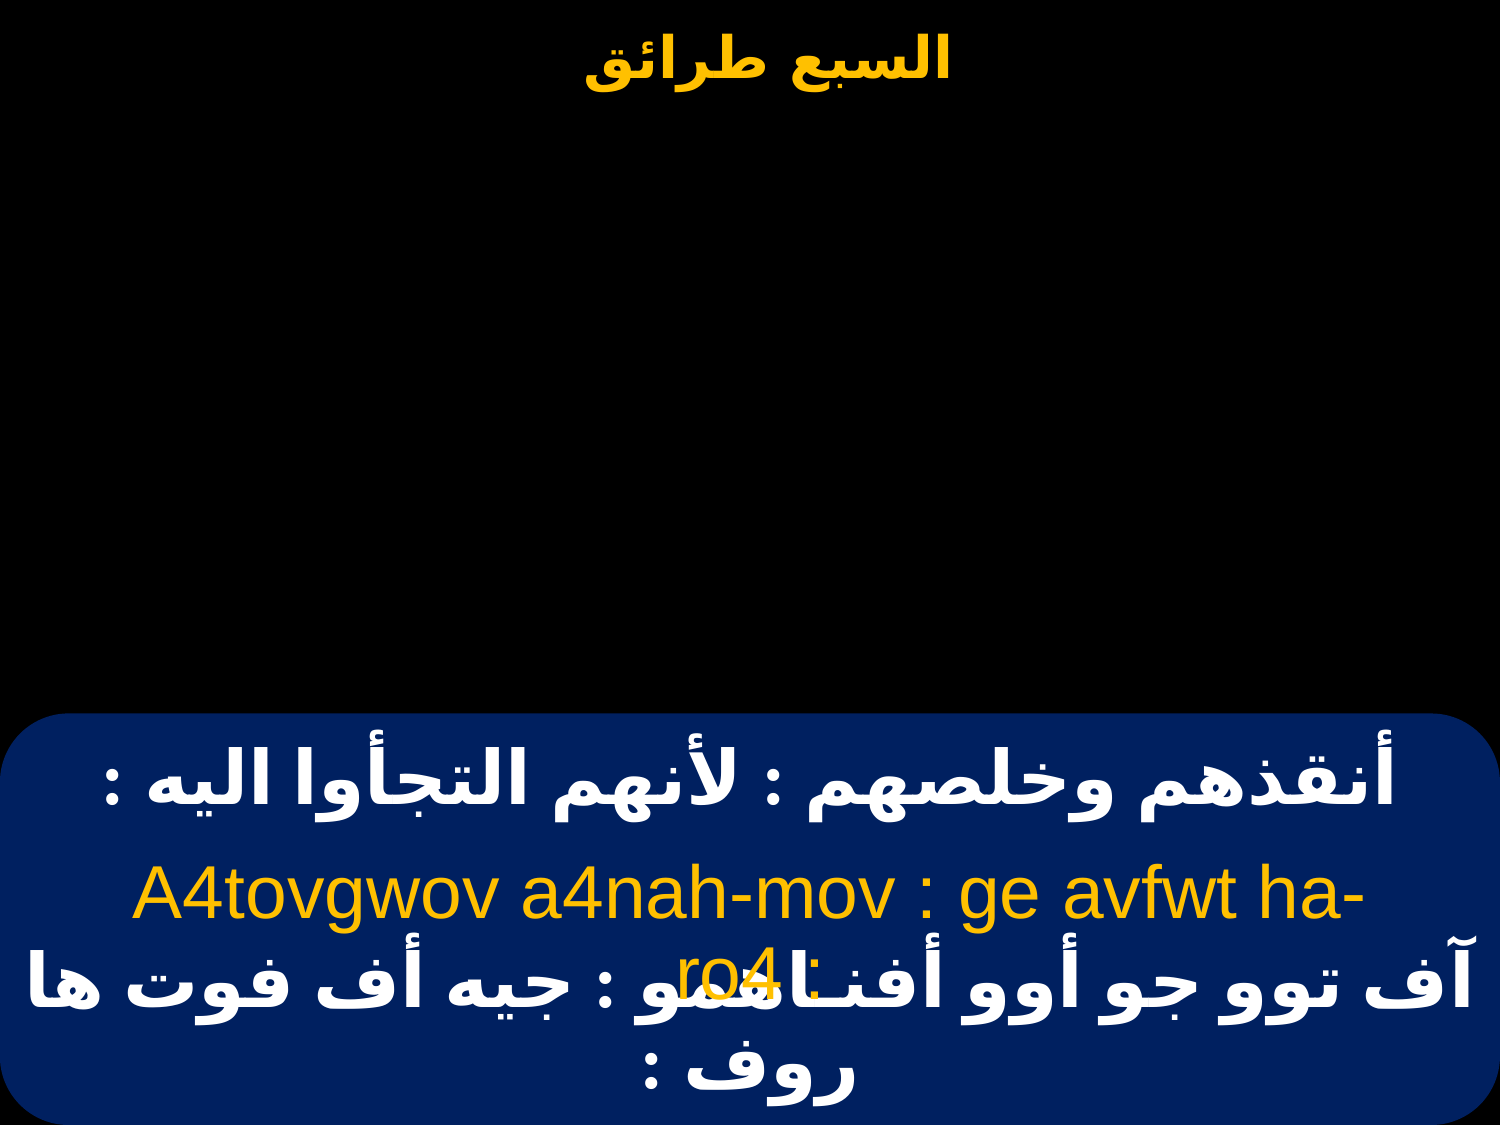

# أنقذهم وخلصهم : لأنهم التجأوا اليه :
A4tovgwov a4nah-mov : ge avfwt ha-ro4 :
آف توو جو أوو أفنـاهمو : جيه أف فوت ها روف :